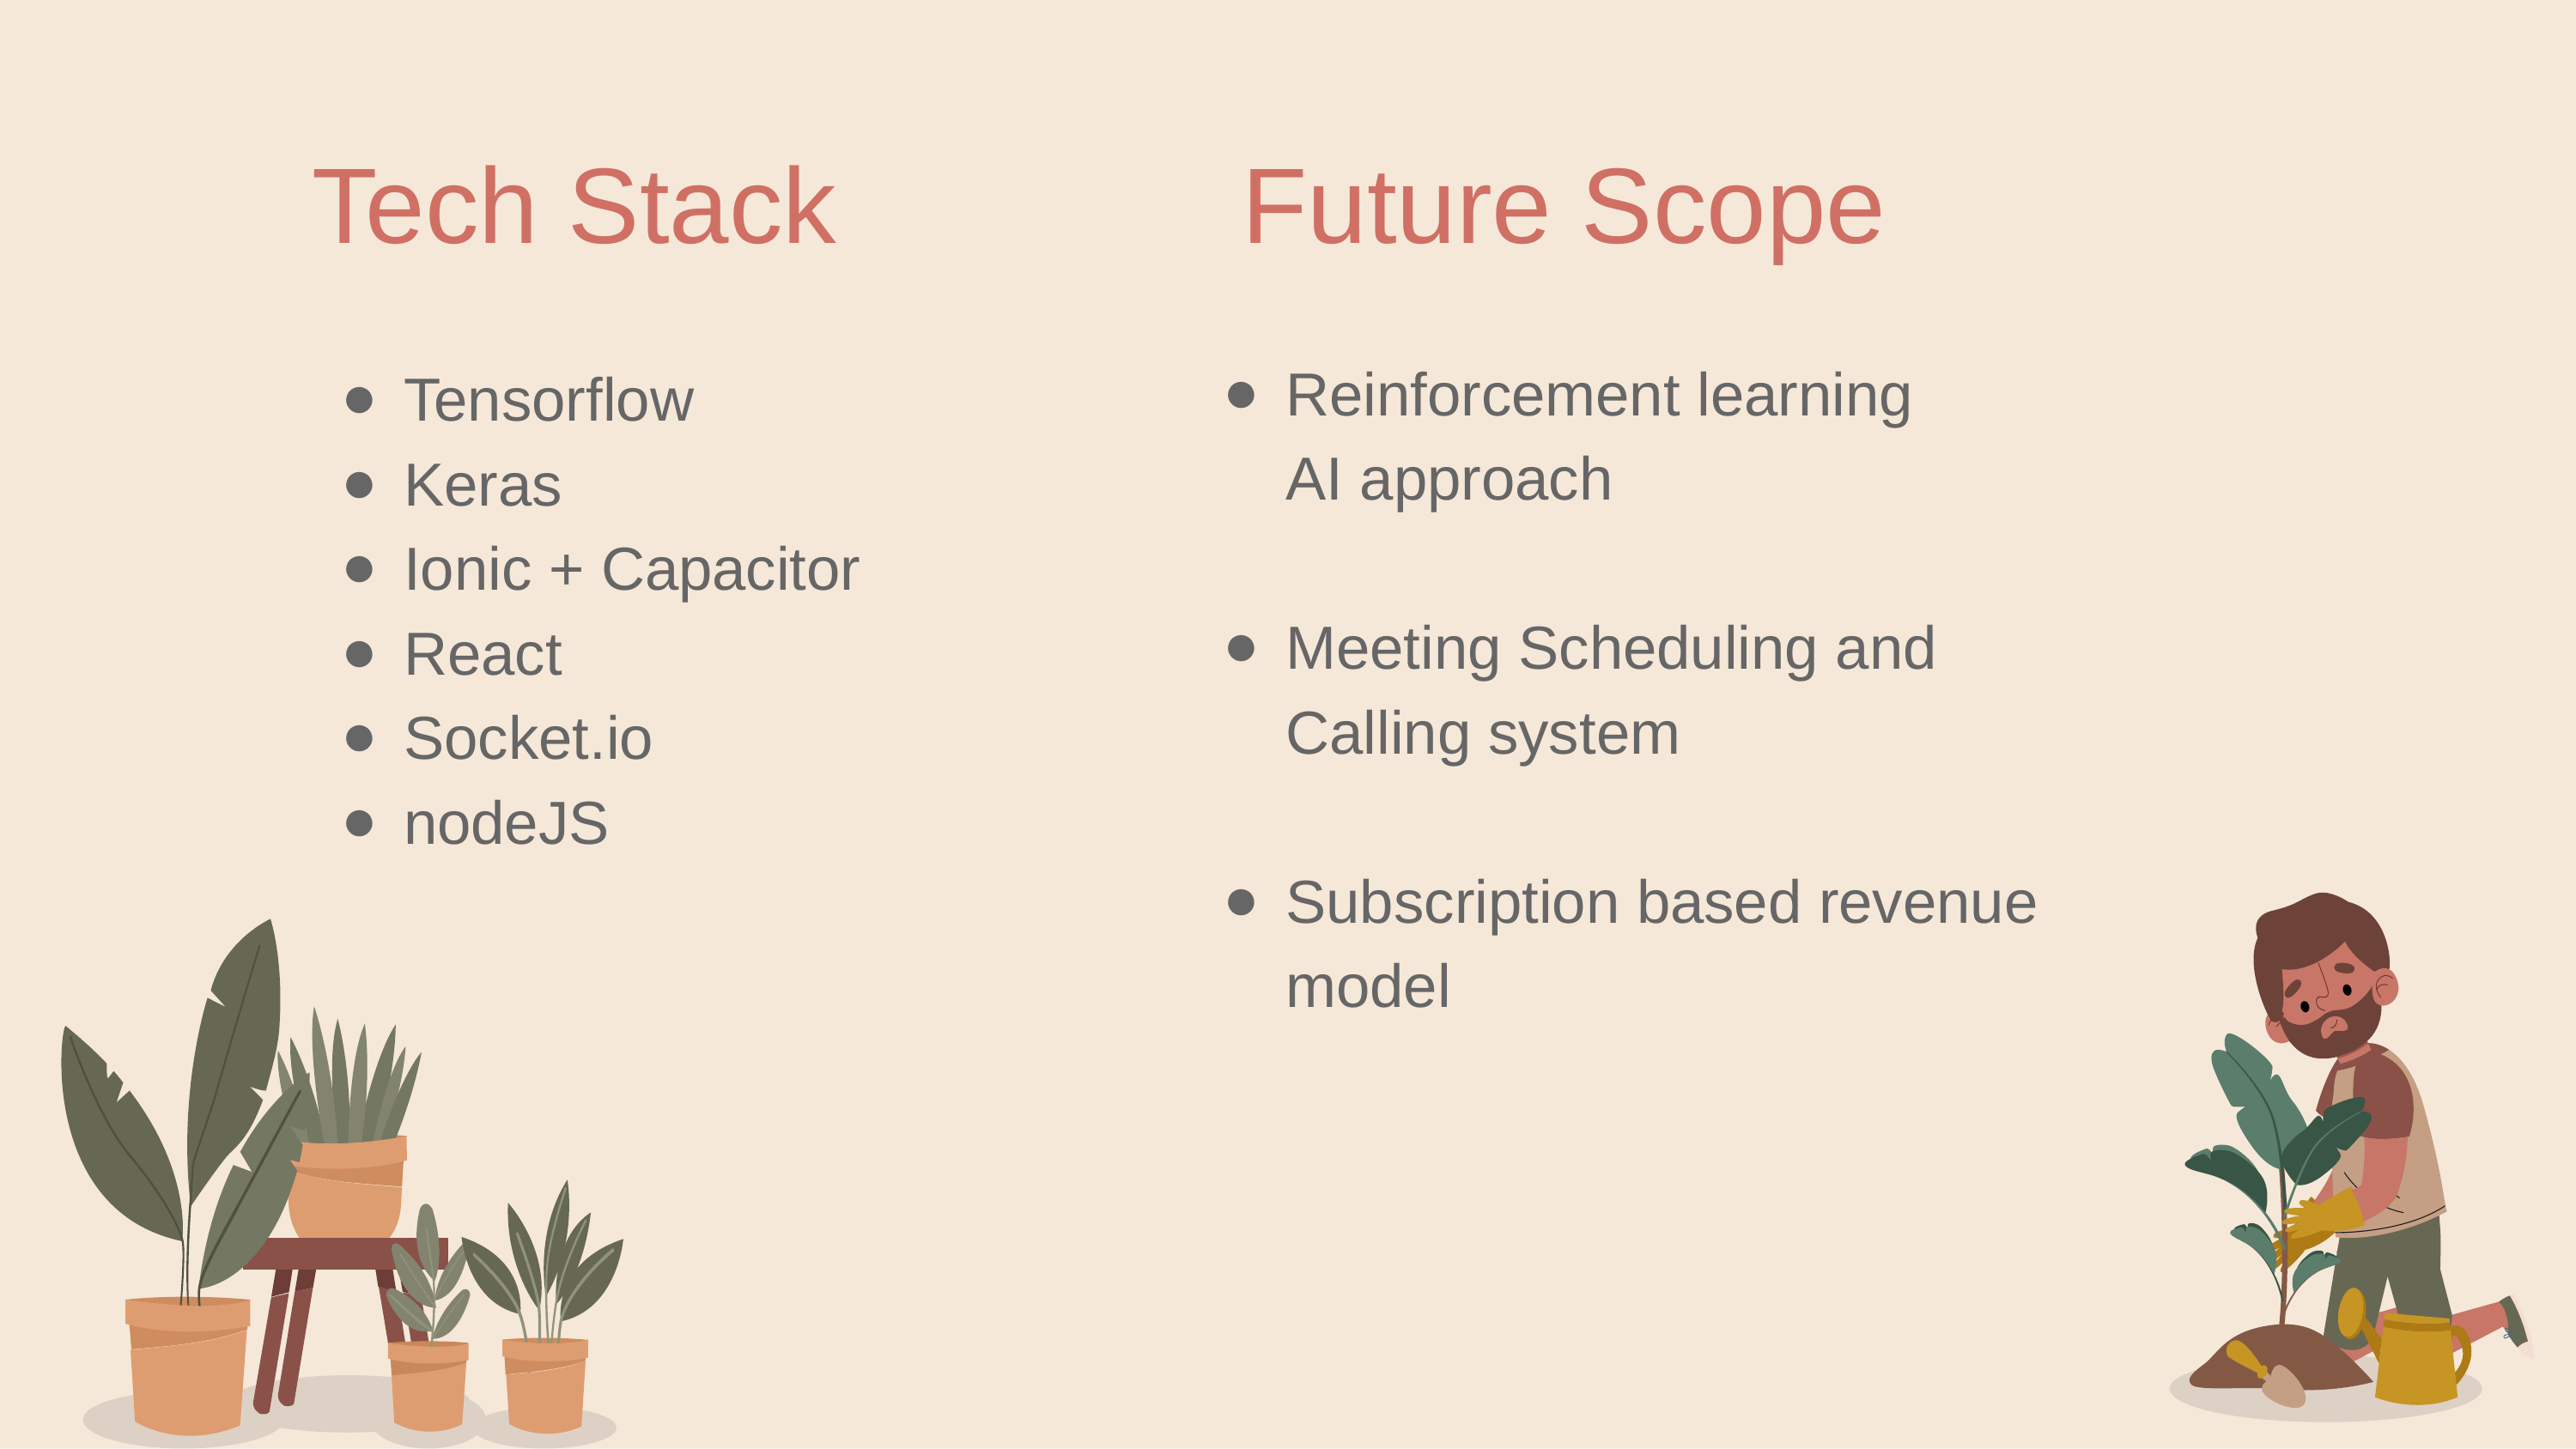

# Tech Stack
Future Scope

Reinforcement learning
AI approach
Meeting Scheduling and Calling system
Subscription based revenue model
Tensorflow
Keras
Ionic + Capacitor
React
Socket.io
nodeJS